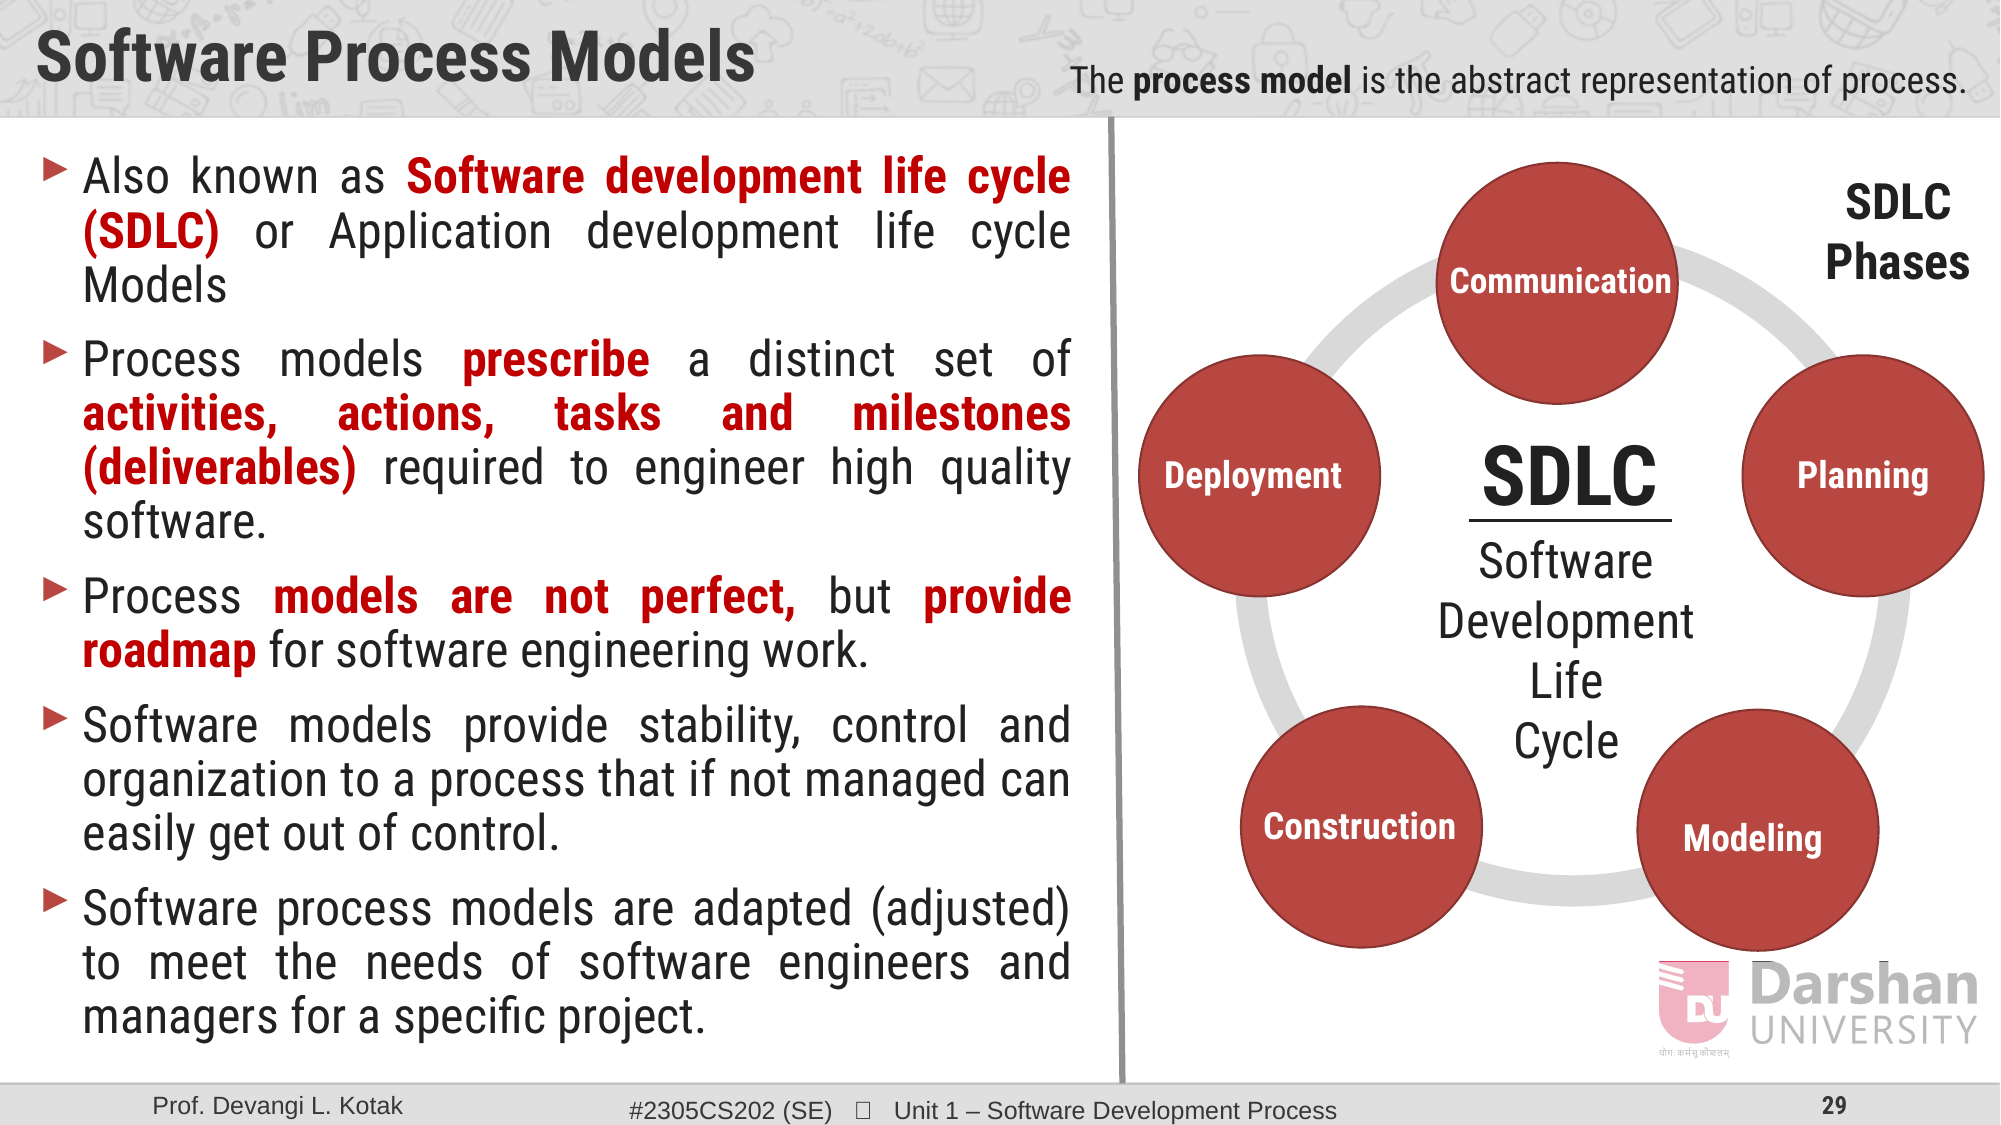

# Software Process Models
The process model is the abstract representation of process.
Also known as Software development life cycle (SDLC) or Application development life cycle Models
Process models prescribe a distinct set of activities, actions, tasks and milestones (deliverables) required to engineer high quality software.
Process models are not perfect, but provide roadmap for software engineering work.
Software models provide stability, control and organization to a process that if not managed can easily get out of control.
Software process models are adapted (adjusted) to meet the needs of software engineers and managers for a specific project.
SDLC Phases

Communication

SDLC
Deployment
Planning
Software
Development
Life
Cycle

Construction
Modeling